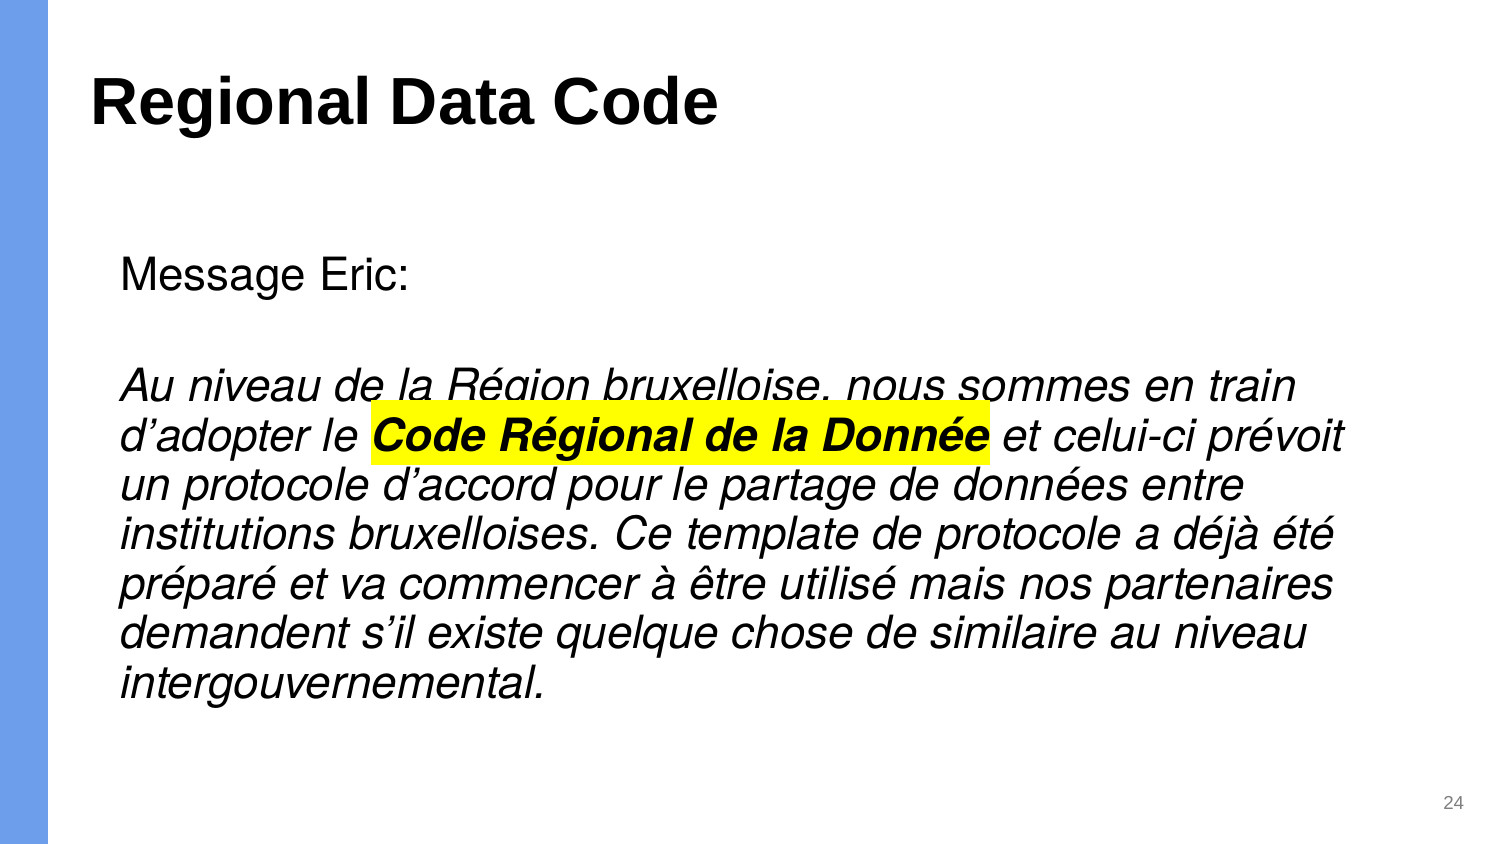

# Regional Data Code
Message Eric:

Au niveau de la Région bruxelloise, nous sommes en train d’adopter le Code Régional de la Donnée et celui-ci prévoit un protocole d’accord pour le partage de données entre institutions bruxelloises. Ce template de protocole a déjà été préparé et va commencer à être utilisé mais nos partenaires demandent s’il existe quelque chose de similaire au niveau intergouvernemental.
24